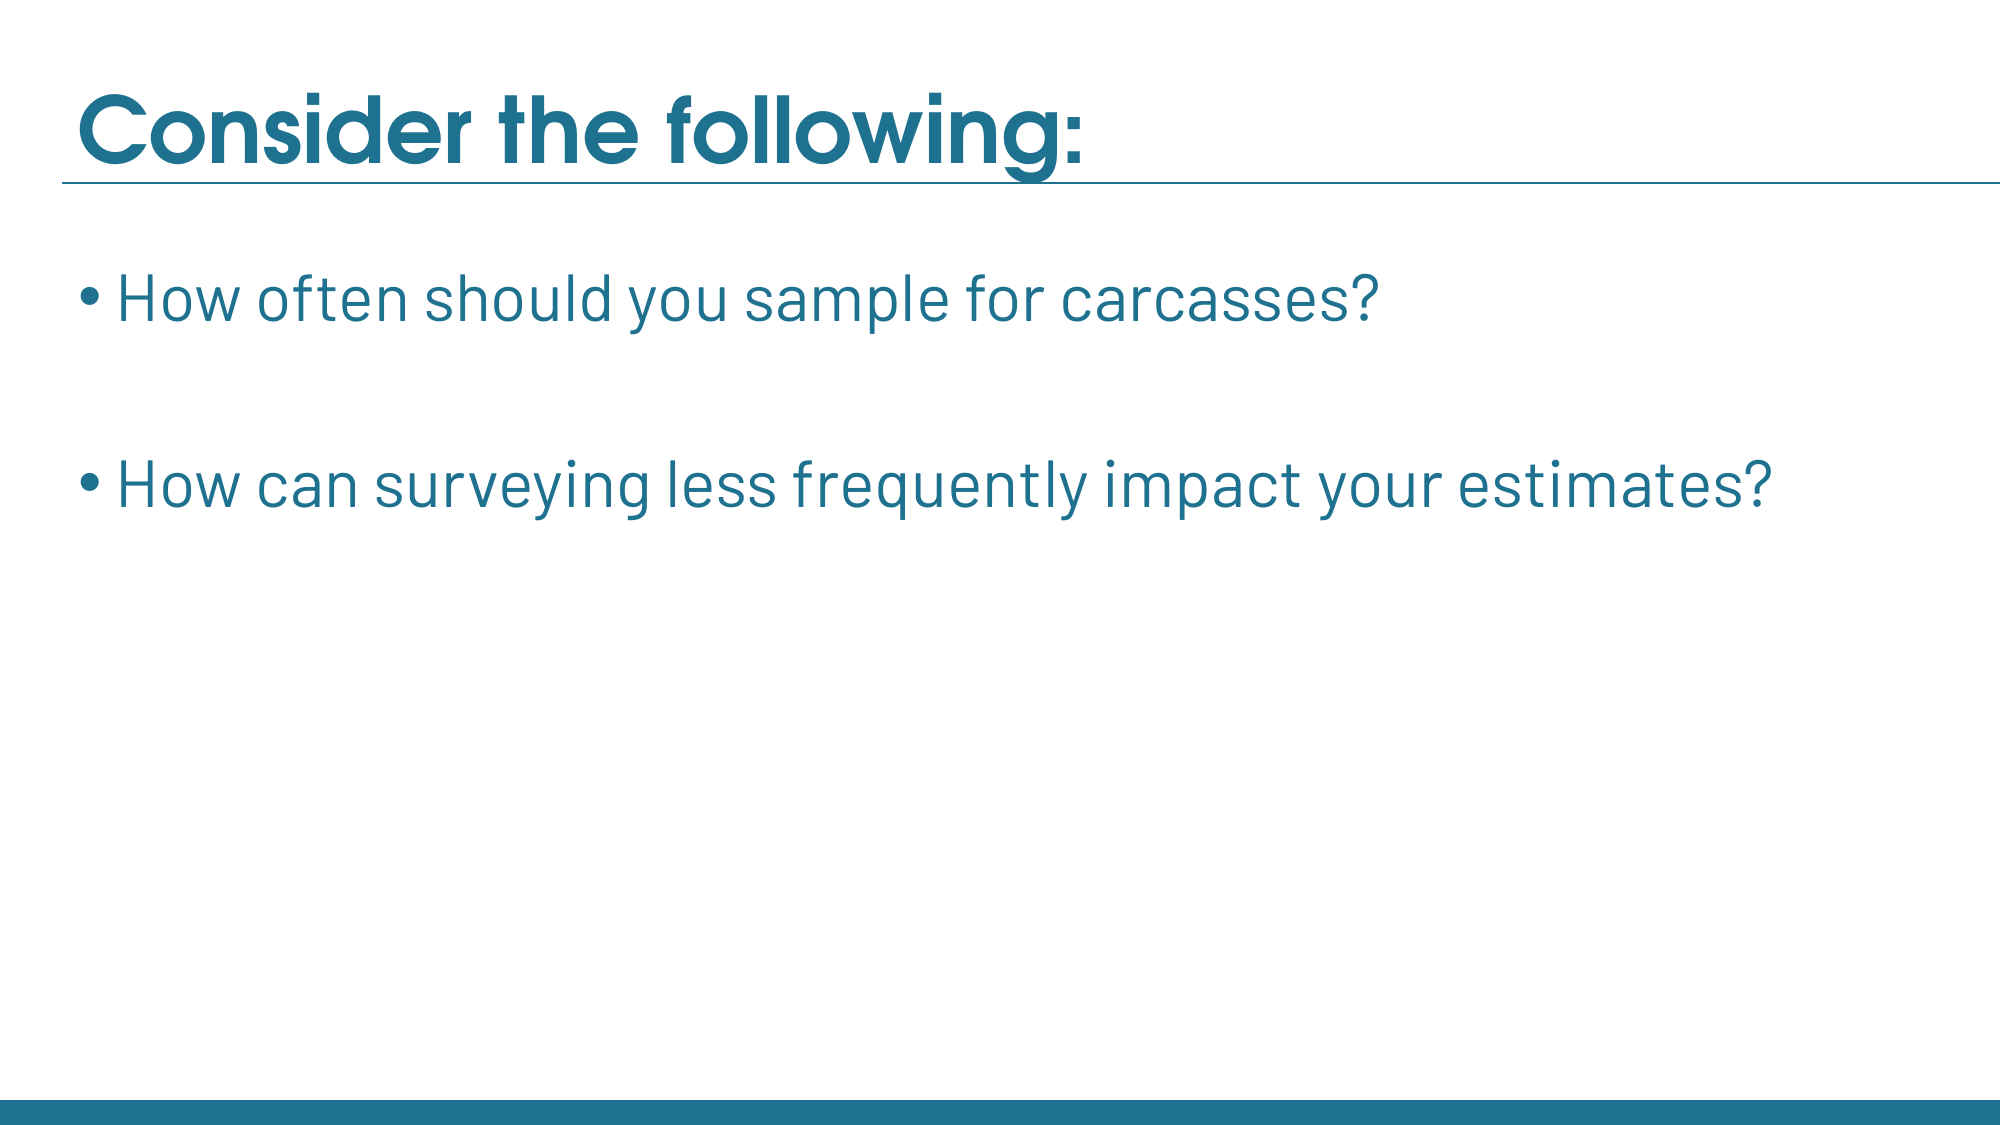

# Consider the following:
How often should you sample for carcasses?

How can surveying less frequently impact your estimates?